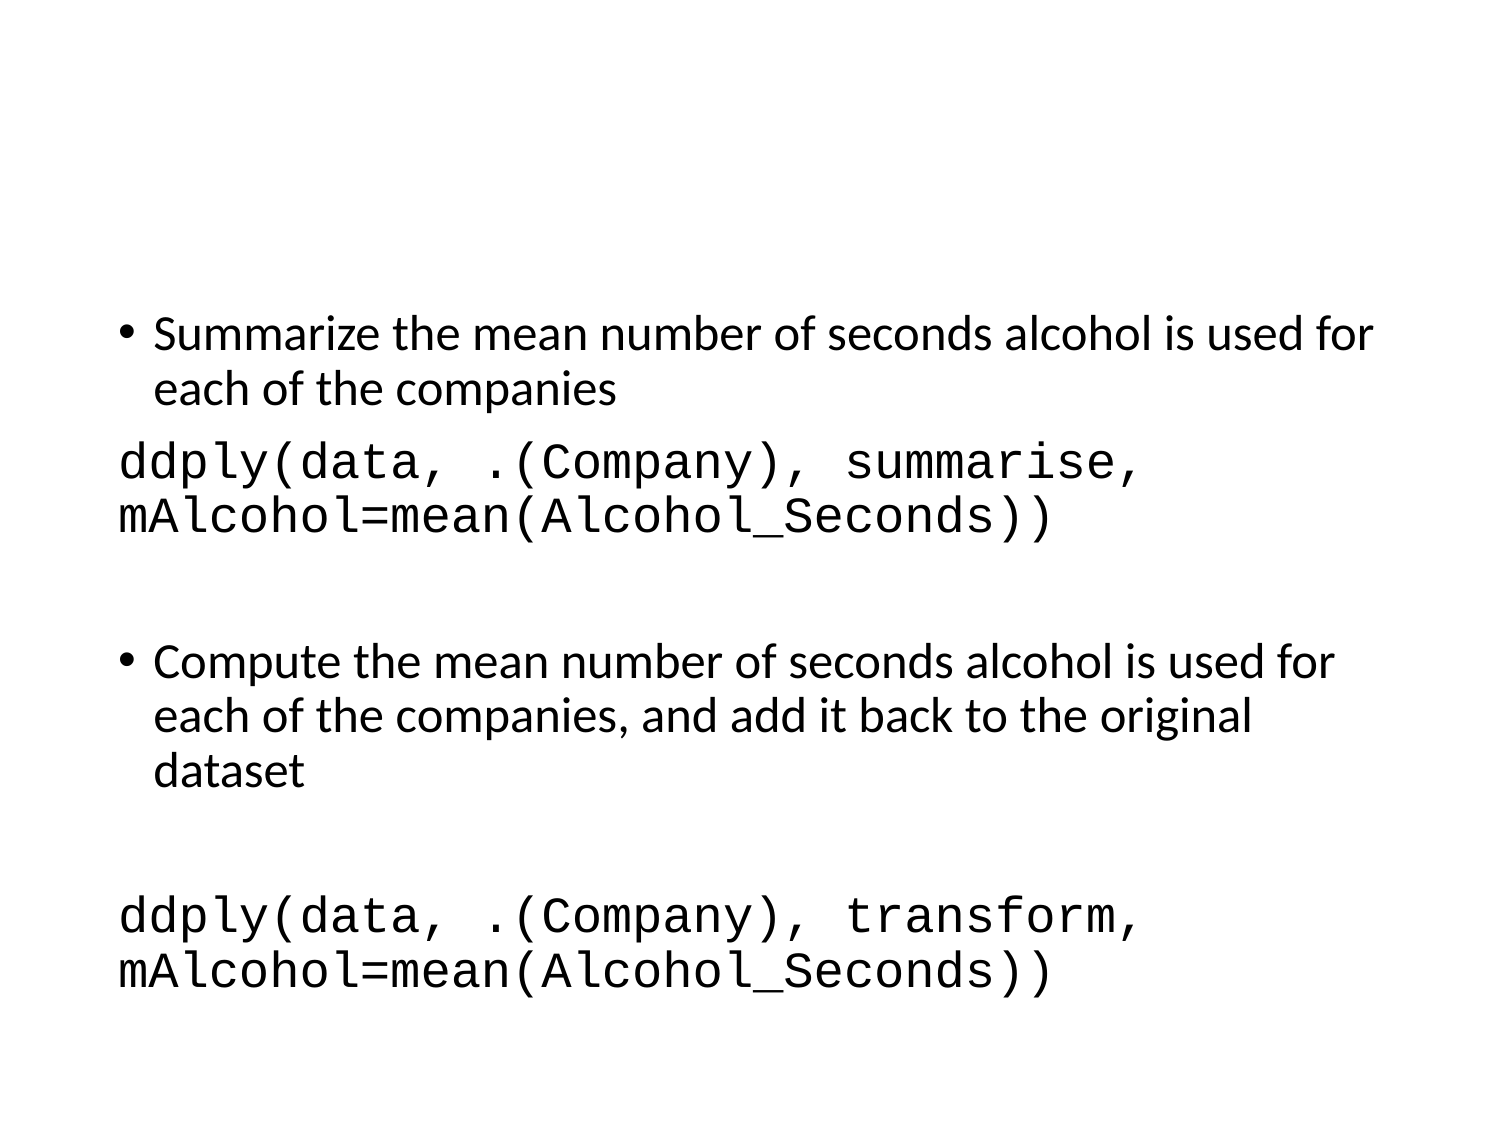

#
Summarize the mean number of seconds alcohol is used for each of the companies
ddply(data, .(Company), summarise, mAlcohol=mean(Alcohol_Seconds))

Compute the mean number of seconds alcohol is used for each of the companies, and add it back to the original dataset

ddply(data, .(Company), transform, mAlcohol=mean(Alcohol_Seconds))